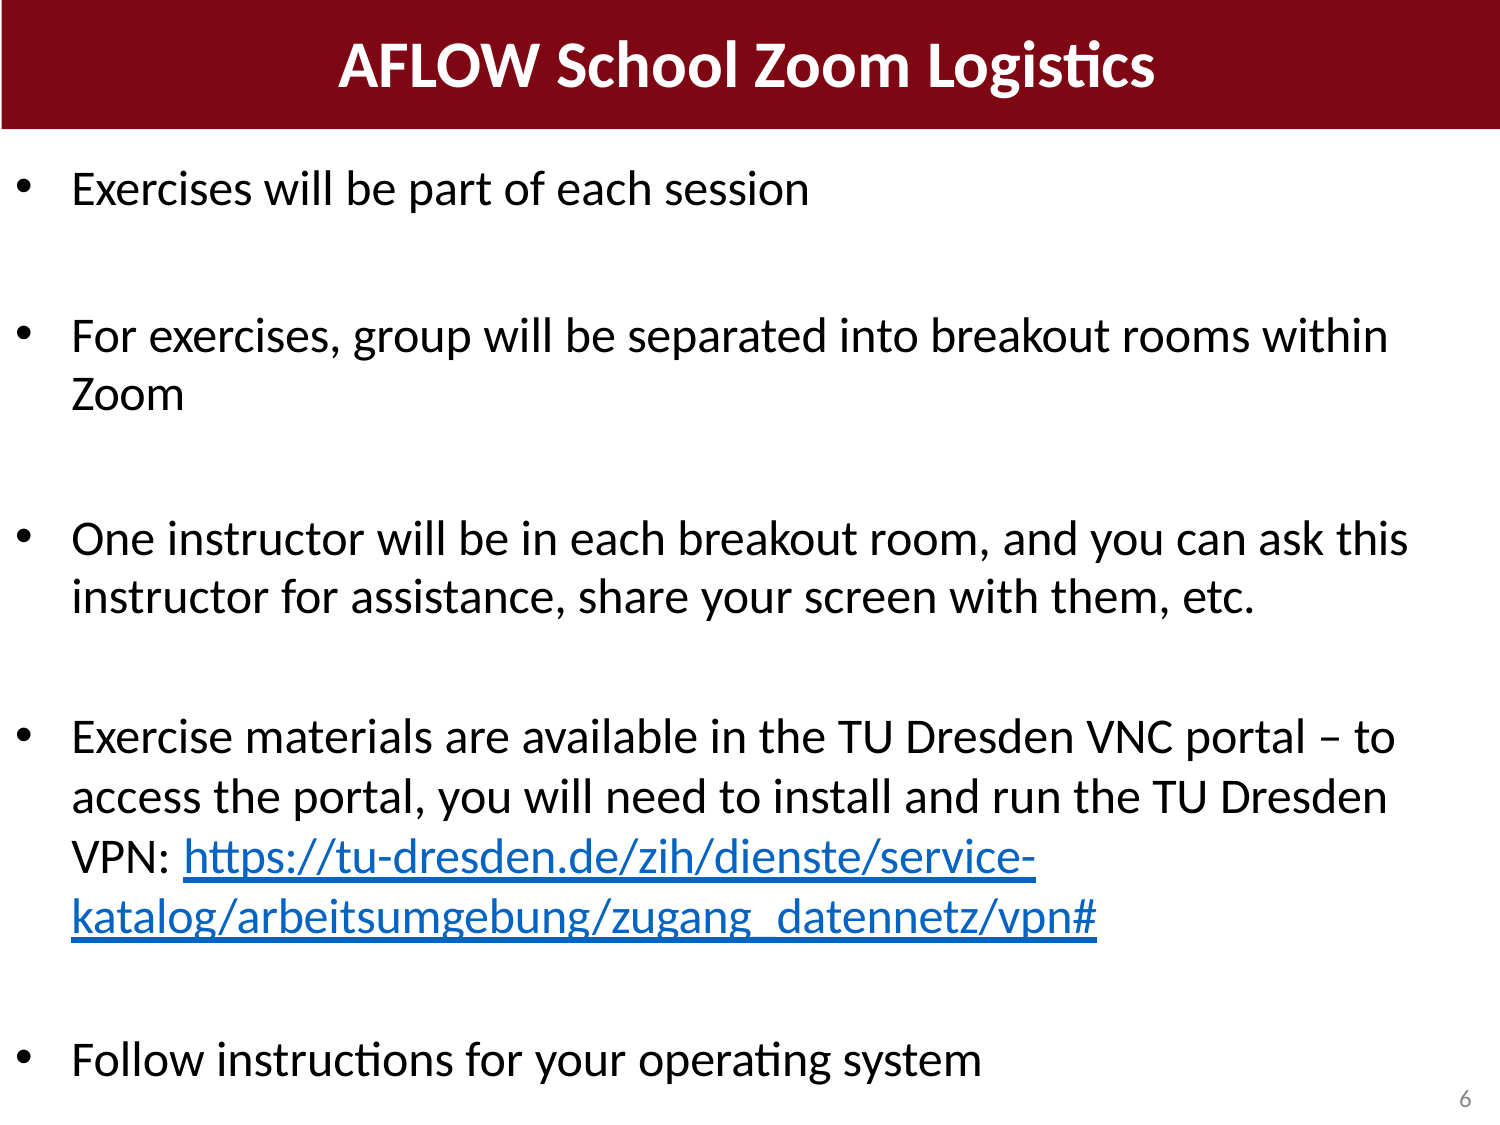

# AFLOW School Zoom Logistics
Exercises will be part of each session

For exercises, group will be separated into breakout rooms within Zoom

One instructor will be in each breakout room, and you can ask this instructor for assistance, share your screen with them, etc.

Exercise materials are available in the TU Dresden VNC portal – to access the portal, you will need to install and run the TU Dresden VPN: https://tu-dresden.de/zih/dienste/service- katalog/arbeitsumgebung/zugang_datennetz/vpn#

Follow instructions for your operating system
6